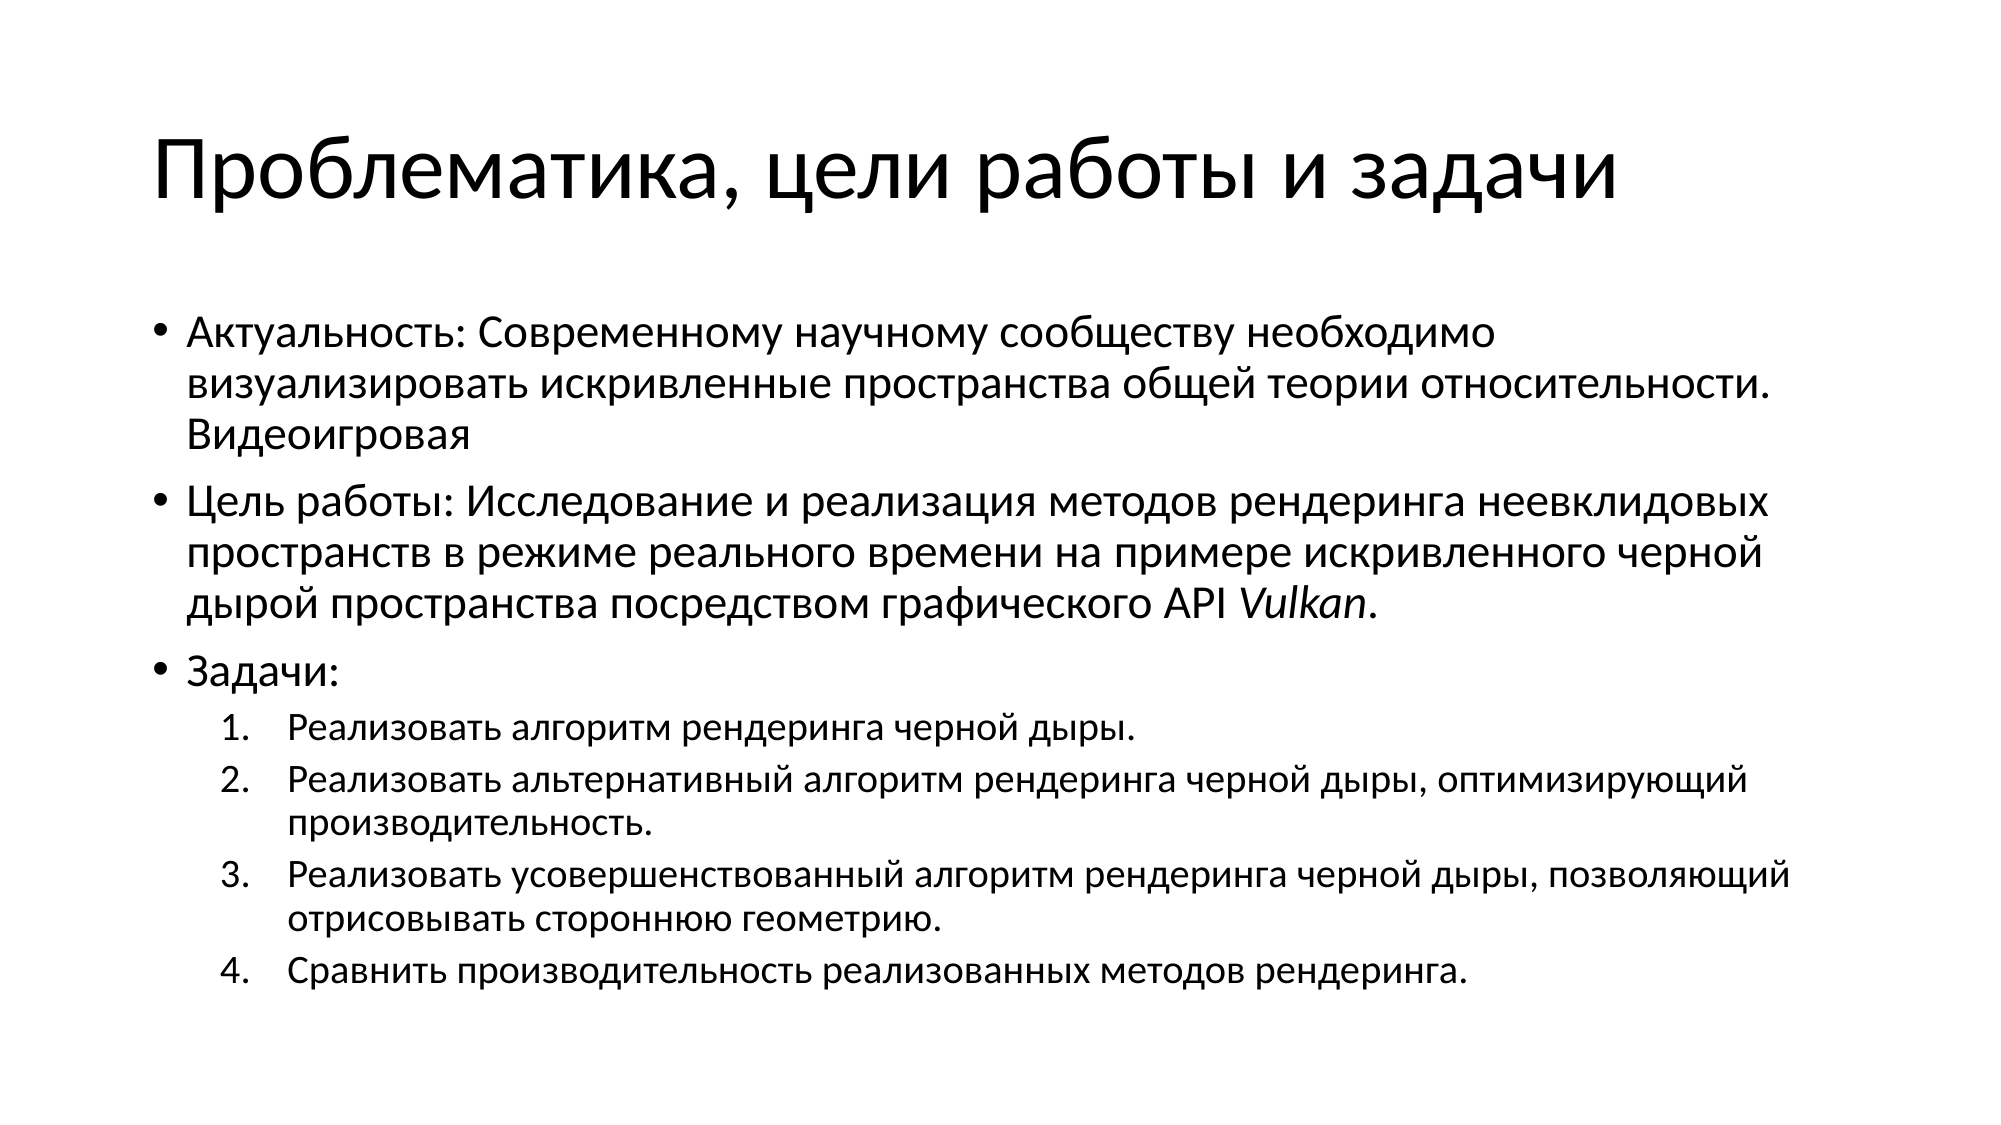

# Проблематика, цели работы и задачи
Актуальность: Современному научному сообществу необходимо визуализировать искривленные пространства общей теории относительности. Видеоигровая
Цель работы: Исследование и реализация методов рендеринга неевклидовых пространств в режиме реального времени на примере искривленного черной дырой пространства посредством графического API Vulkan.
Задачи:
Реализовать алгоритм рендеринга черной дыры.
Реализовать альтернативный алгоритм рендеринга черной дыры, оптимизирующий производительность.
Реализовать усовершенствованный алгоритм рендеринга черной дыры, позволяющий отрисовывать стороннюю геометрию.
Сравнить производительность реализованных методов рендеринга.